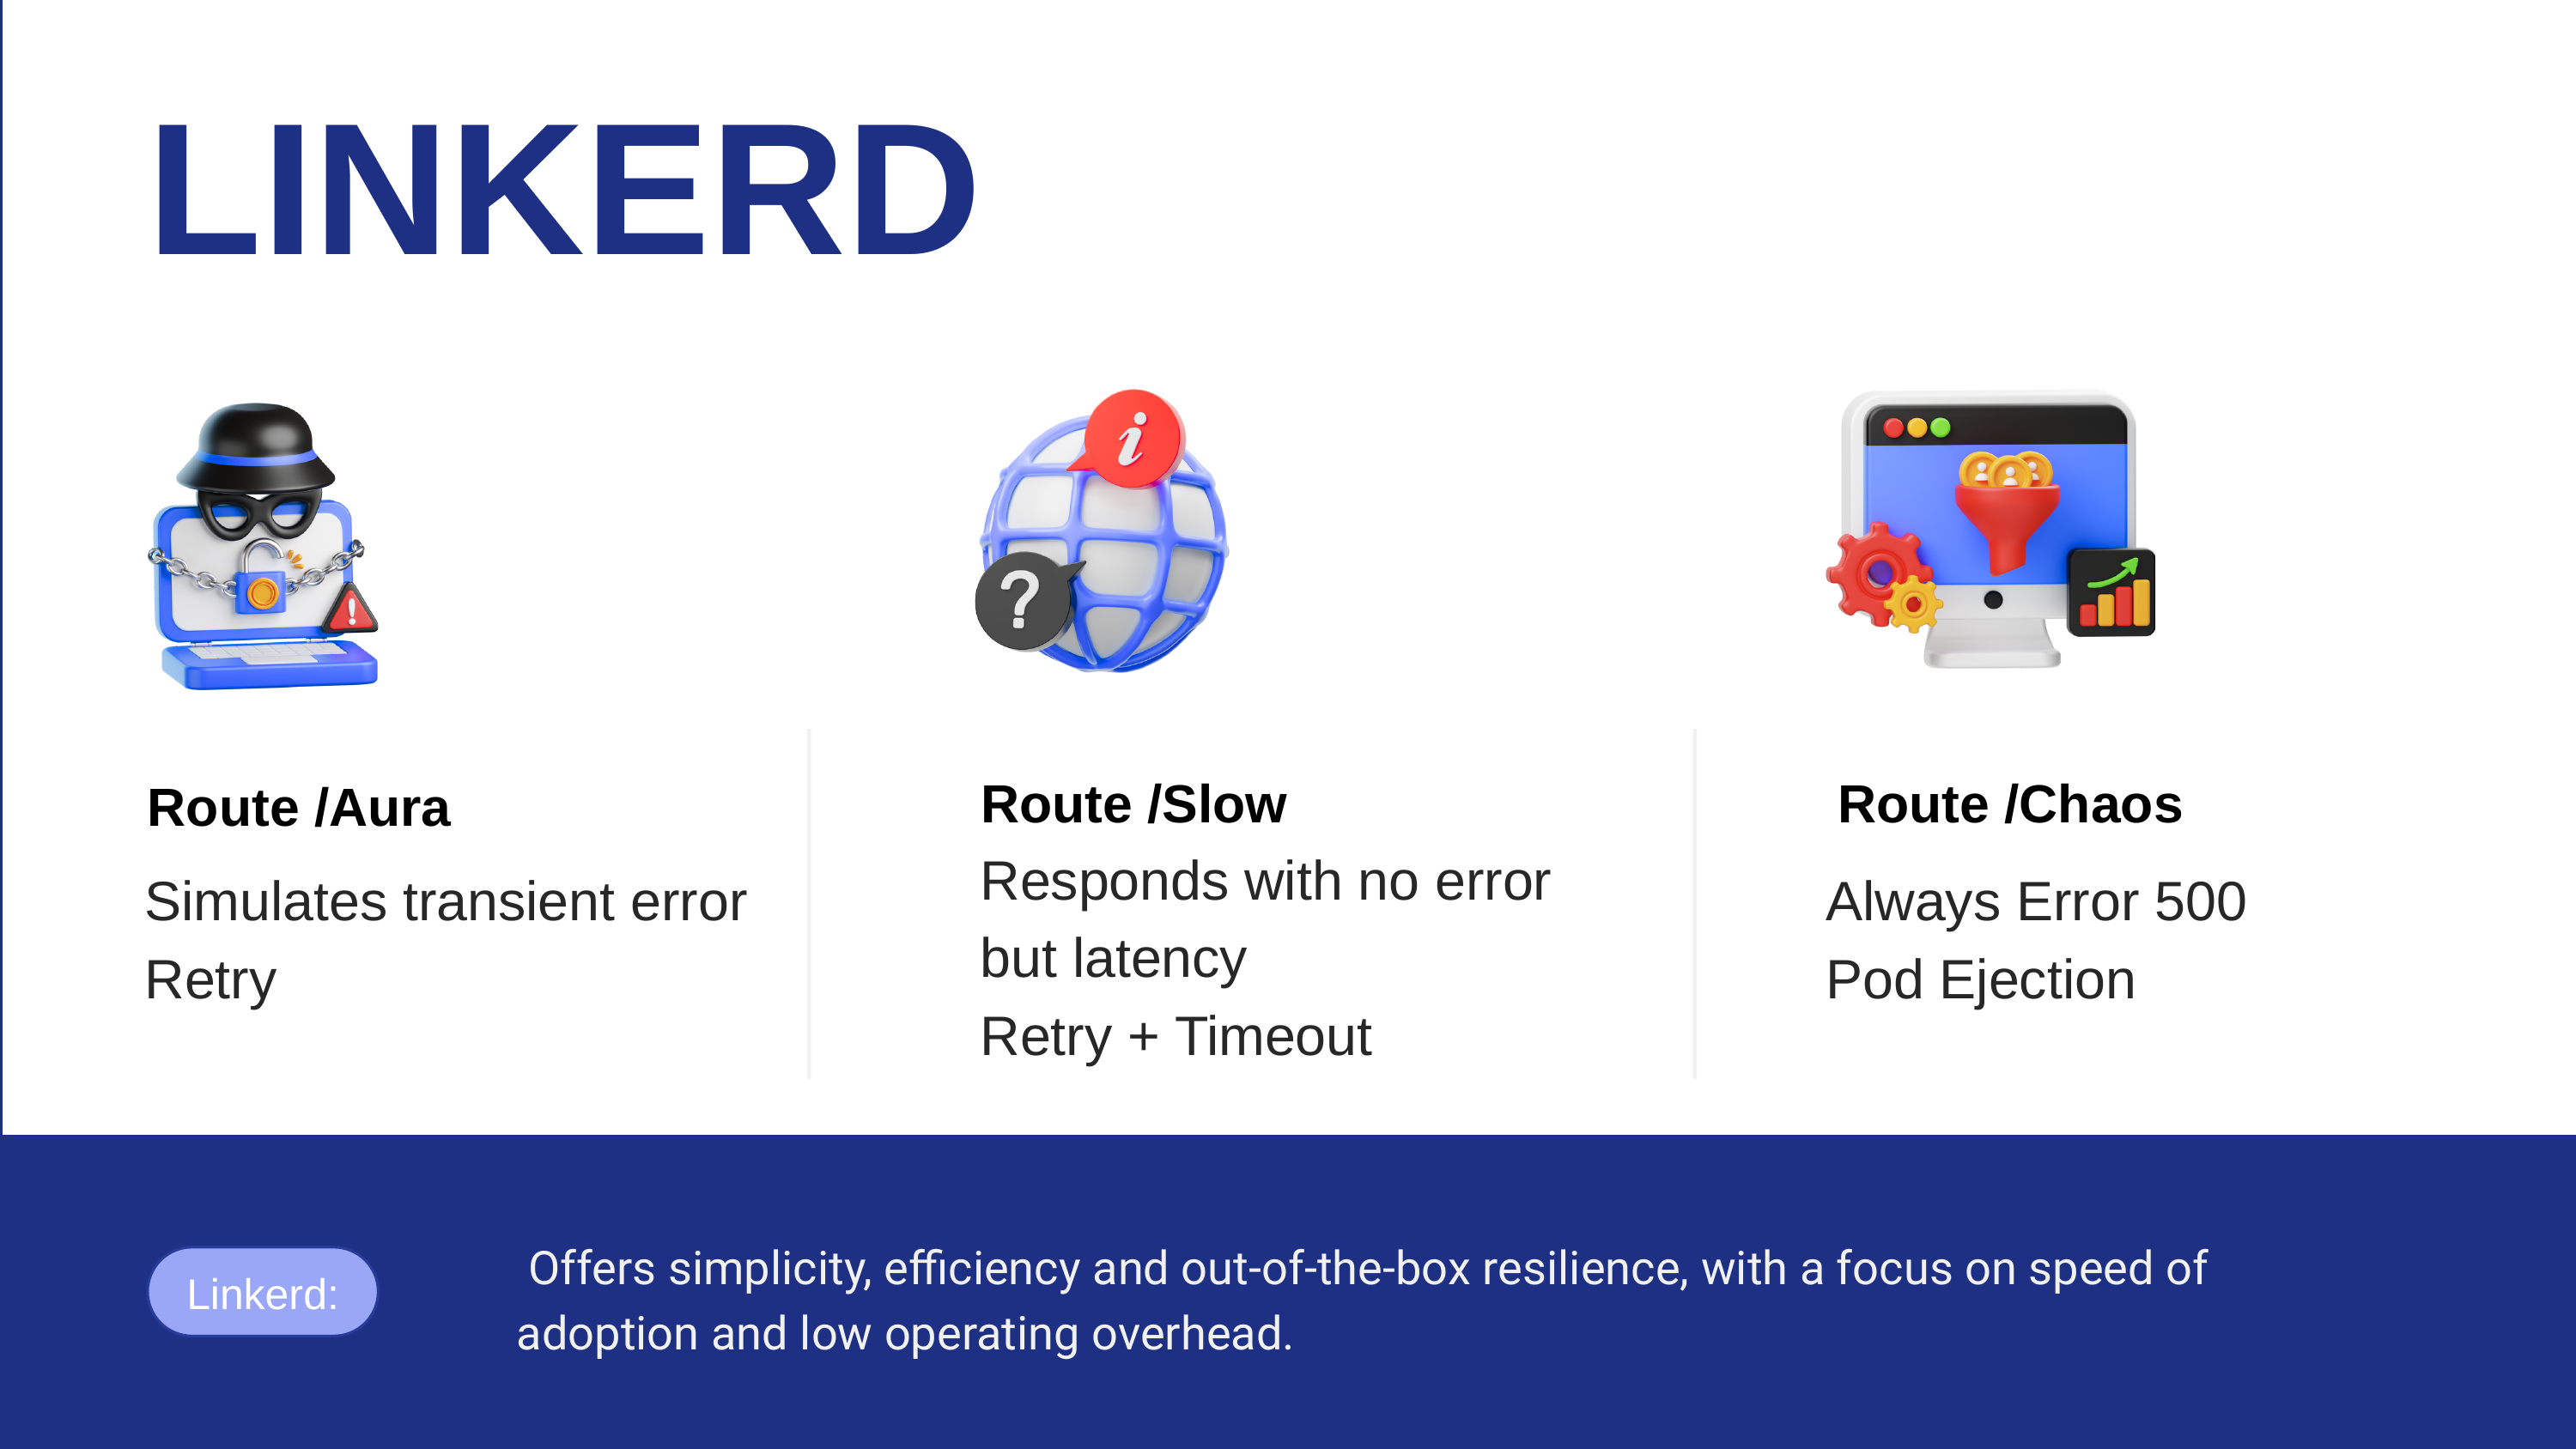

LINKERD

Route /Slow
Route /Chaos
Route /Aura
Responds with no error but latency
Retry + Timeout
Simulates transient error
Retry
Always Error 500
Pod Ejection

 Offers simplicity, efficiency and out-of-the-box resilience, with a focus on speed of adoption and low operating overhead.
Linkerd: